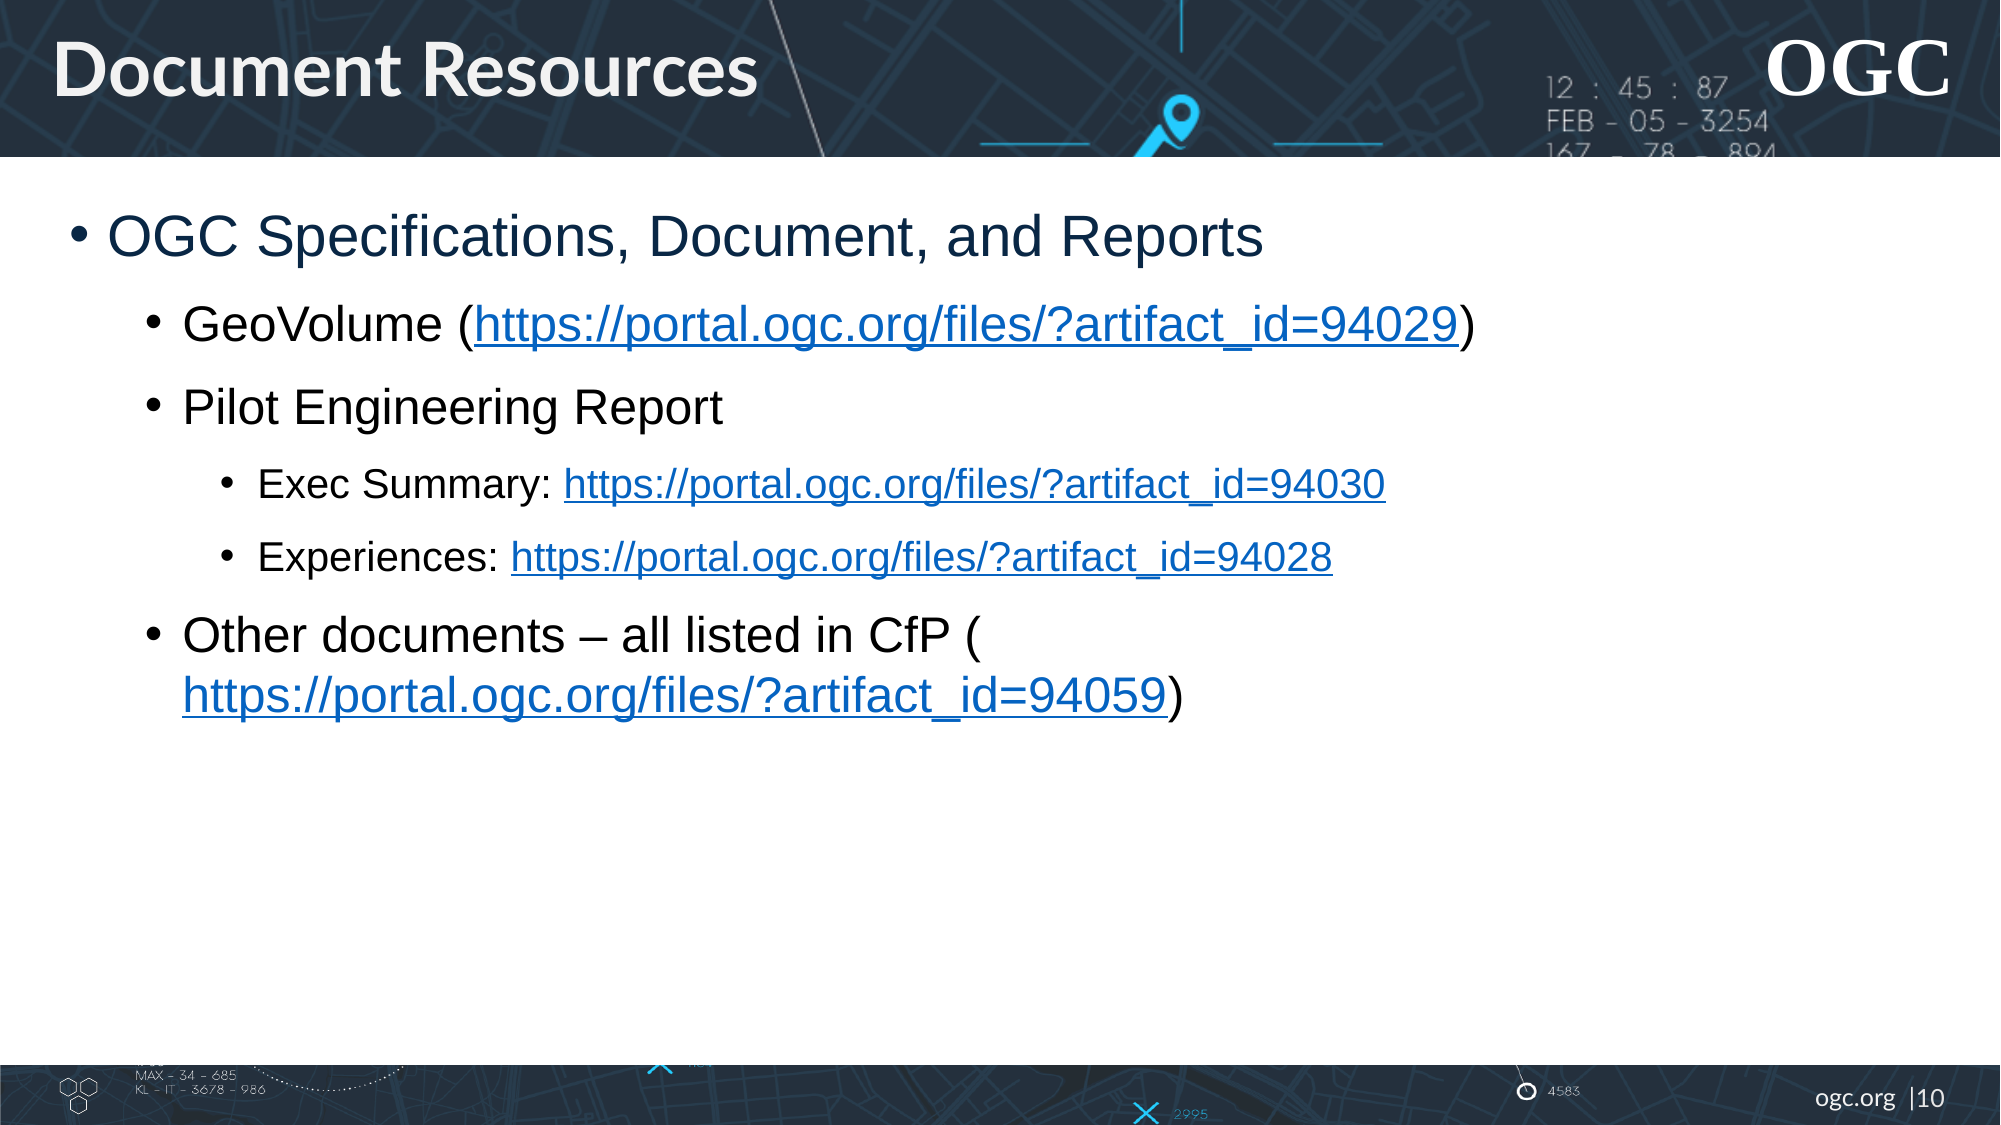

# Document Resources
OGC Specifications, Document, and Reports
GeoVolume (https://portal.ogc.org/files/?artifact_id=94029)
Pilot Engineering Report
Exec Summary: https://portal.ogc.org/files/?artifact_id=94030
Experiences: https://portal.ogc.org/files/?artifact_id=94028
Other documents – all listed in CfP (https://portal.ogc.org/files/?artifact_id=94059)
10